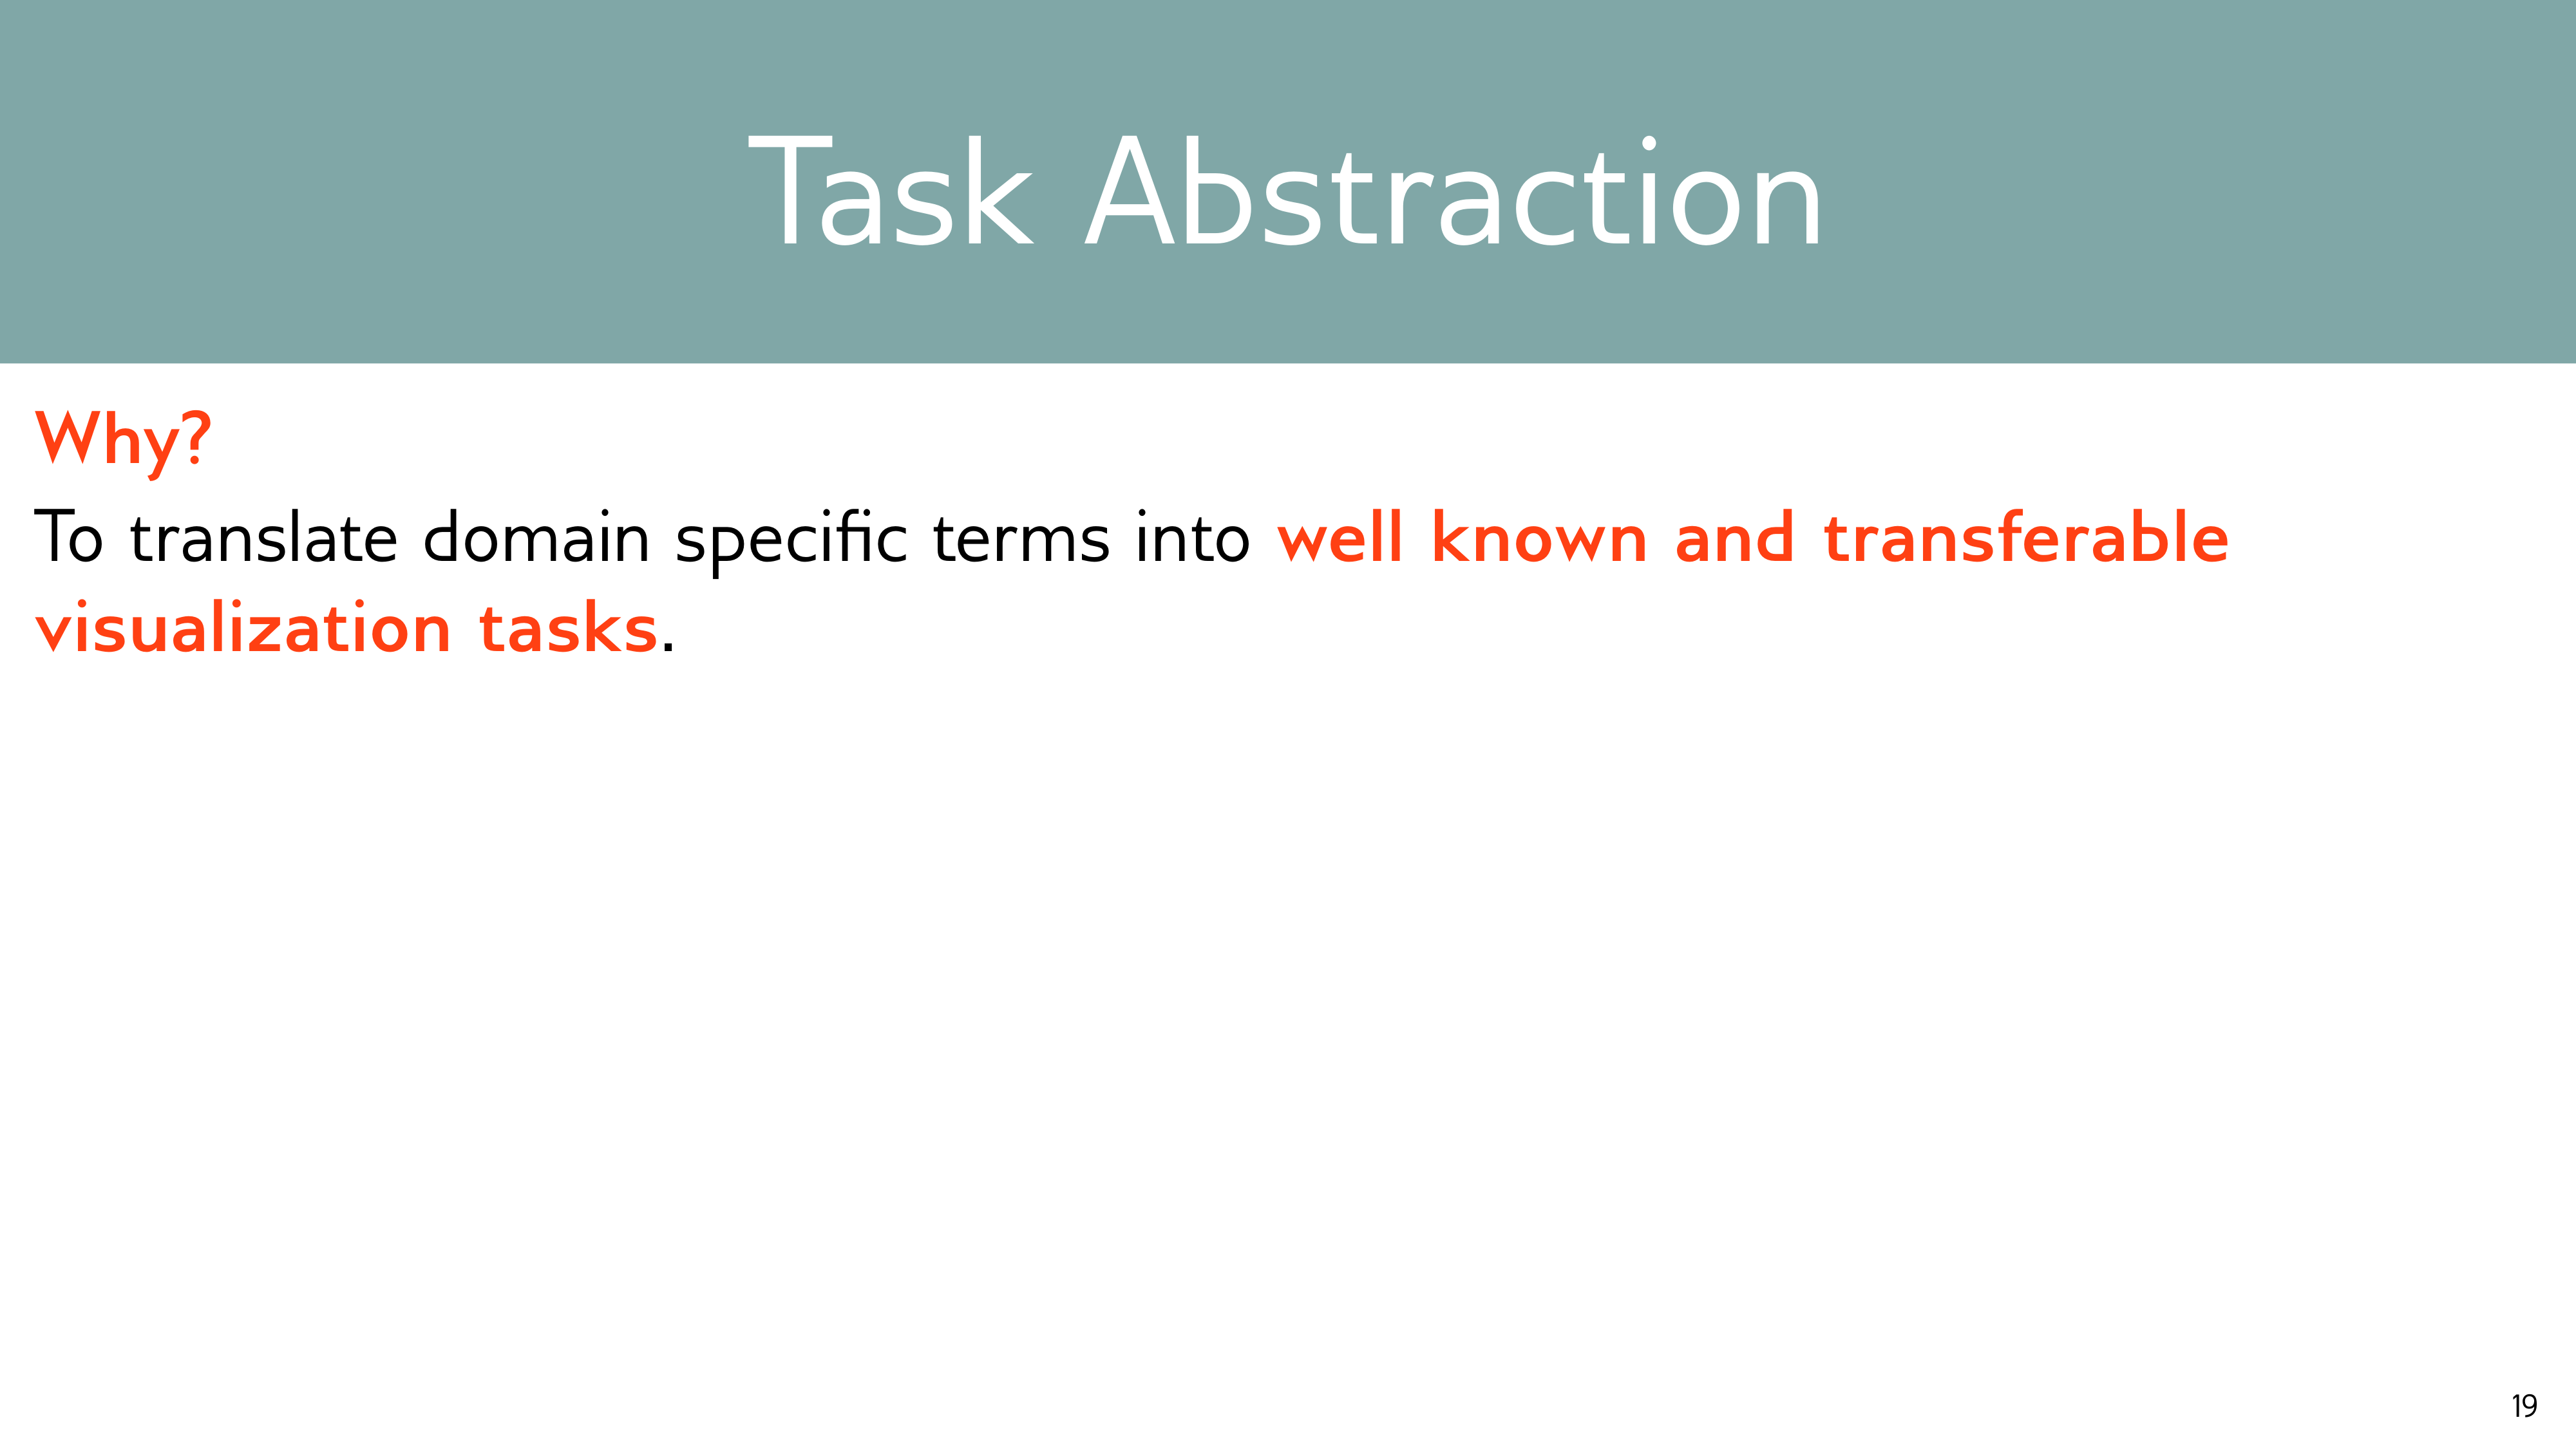

Task Abstraction
Why?
To translate domain specific terms into well known and transferable visualization tasks.
19